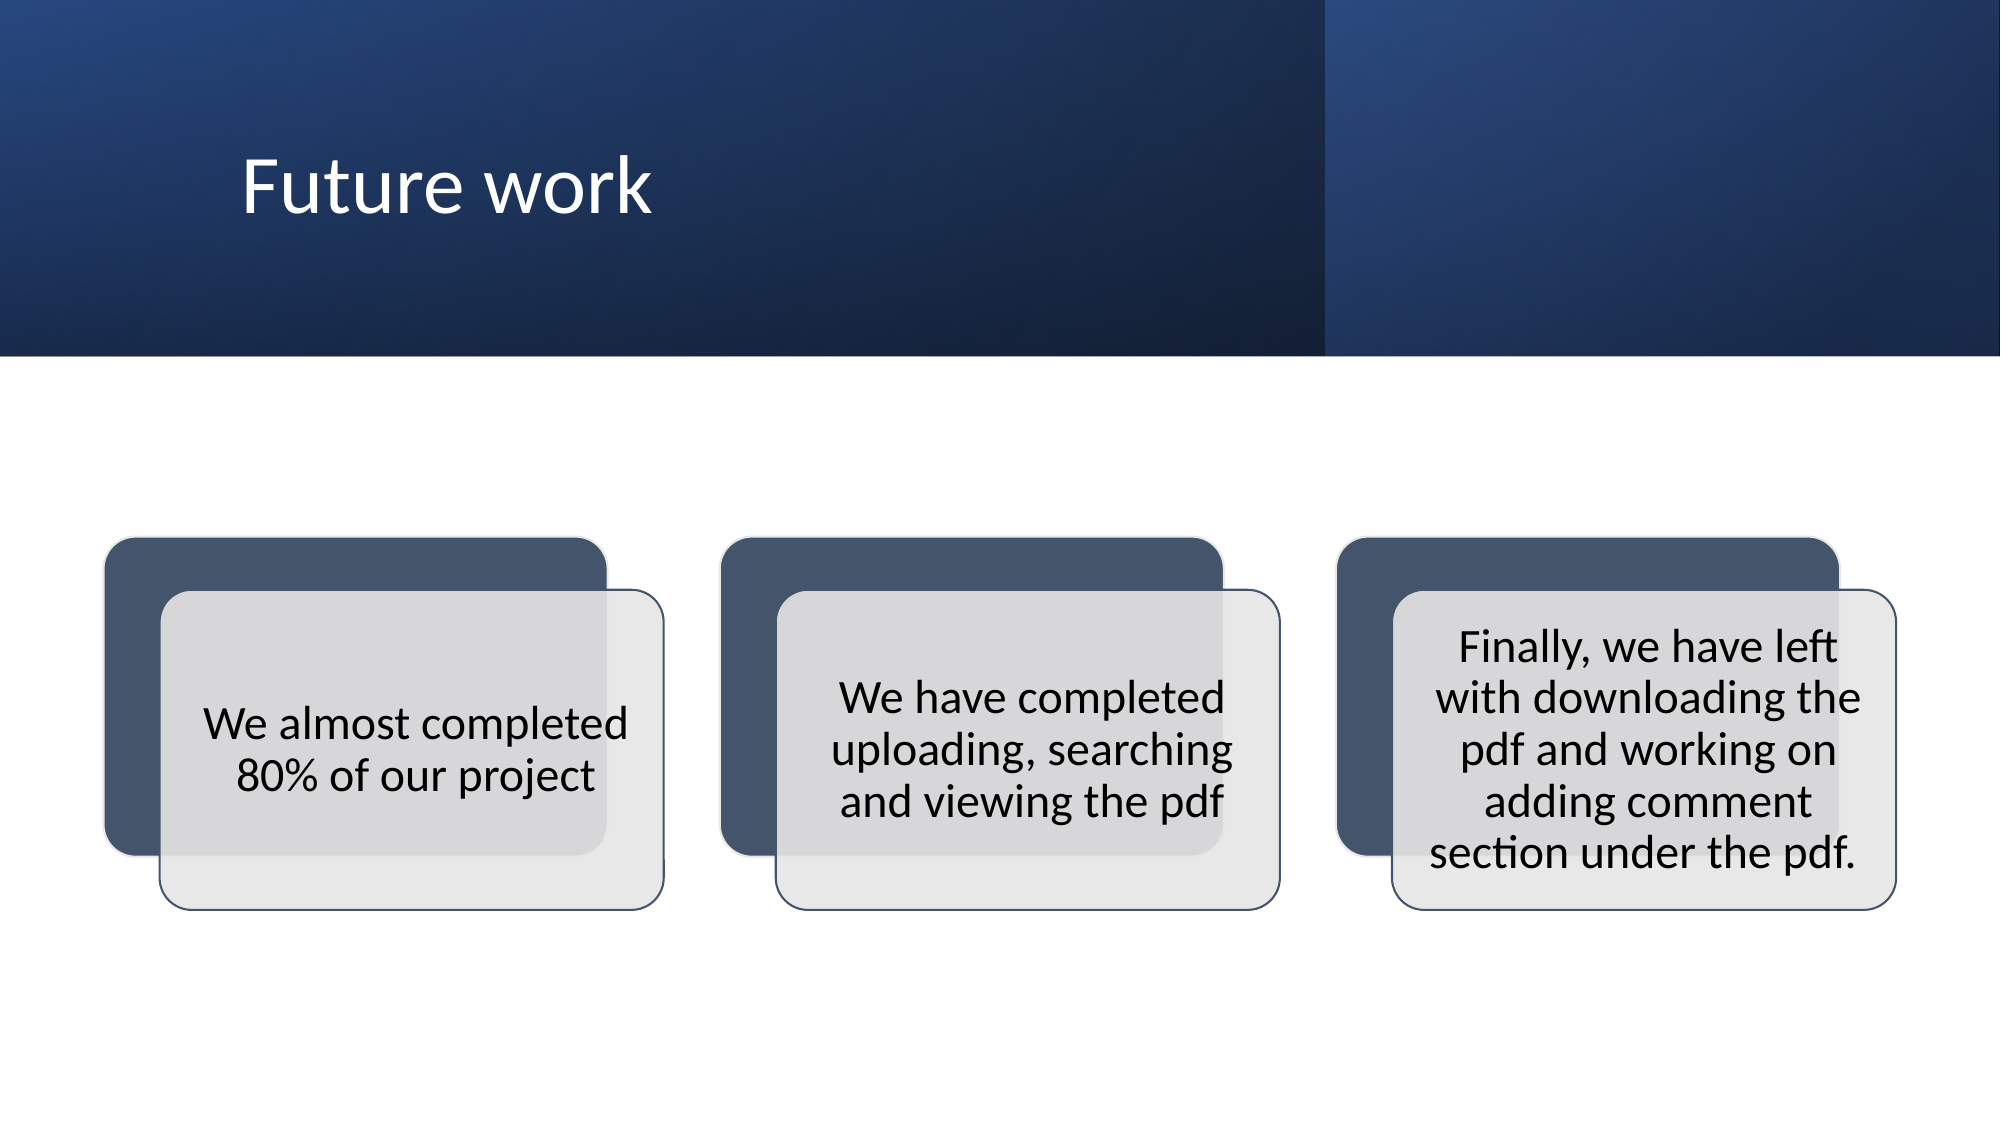

# Future work
We almost completed 80% of our project
We have completed uploading, searching and viewing the pdf
Finally, we have left with downloading the pdf and working on adding comment section under the pdf.